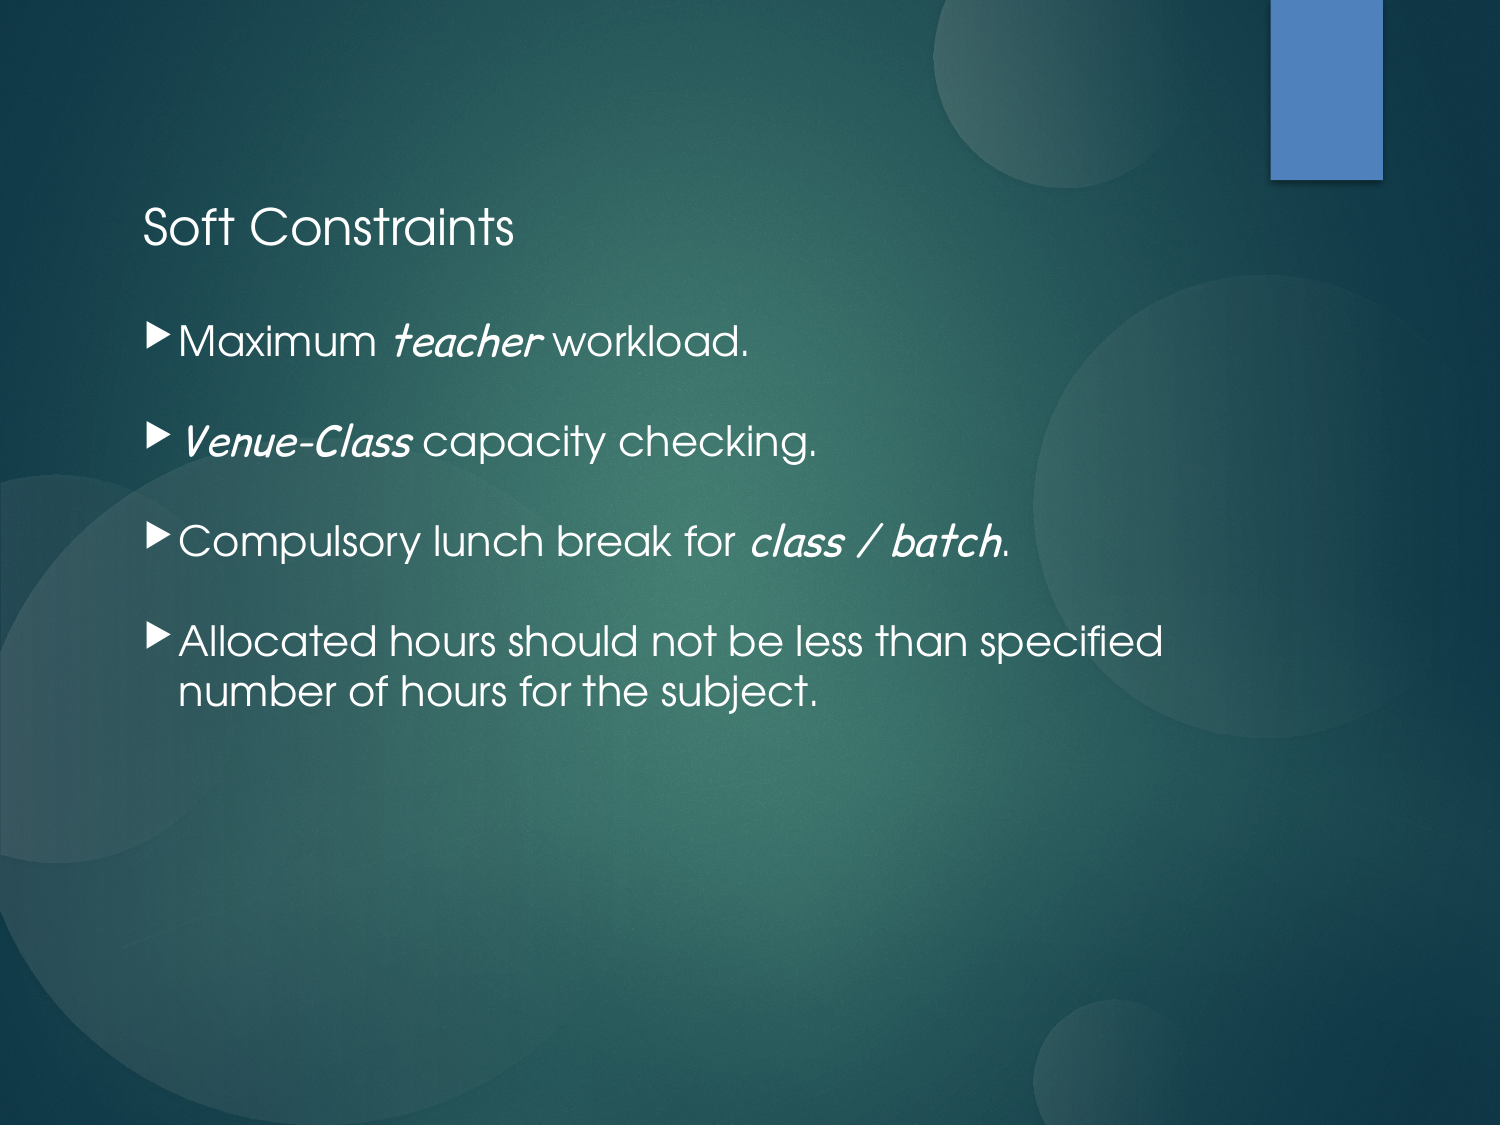

Soft Constraints

Maximum teacher workload.

Venue-Class capacity checking.

Compulsory lunch break for class / batch.

Allocated hours should not be less than specified number of hours for the subject.